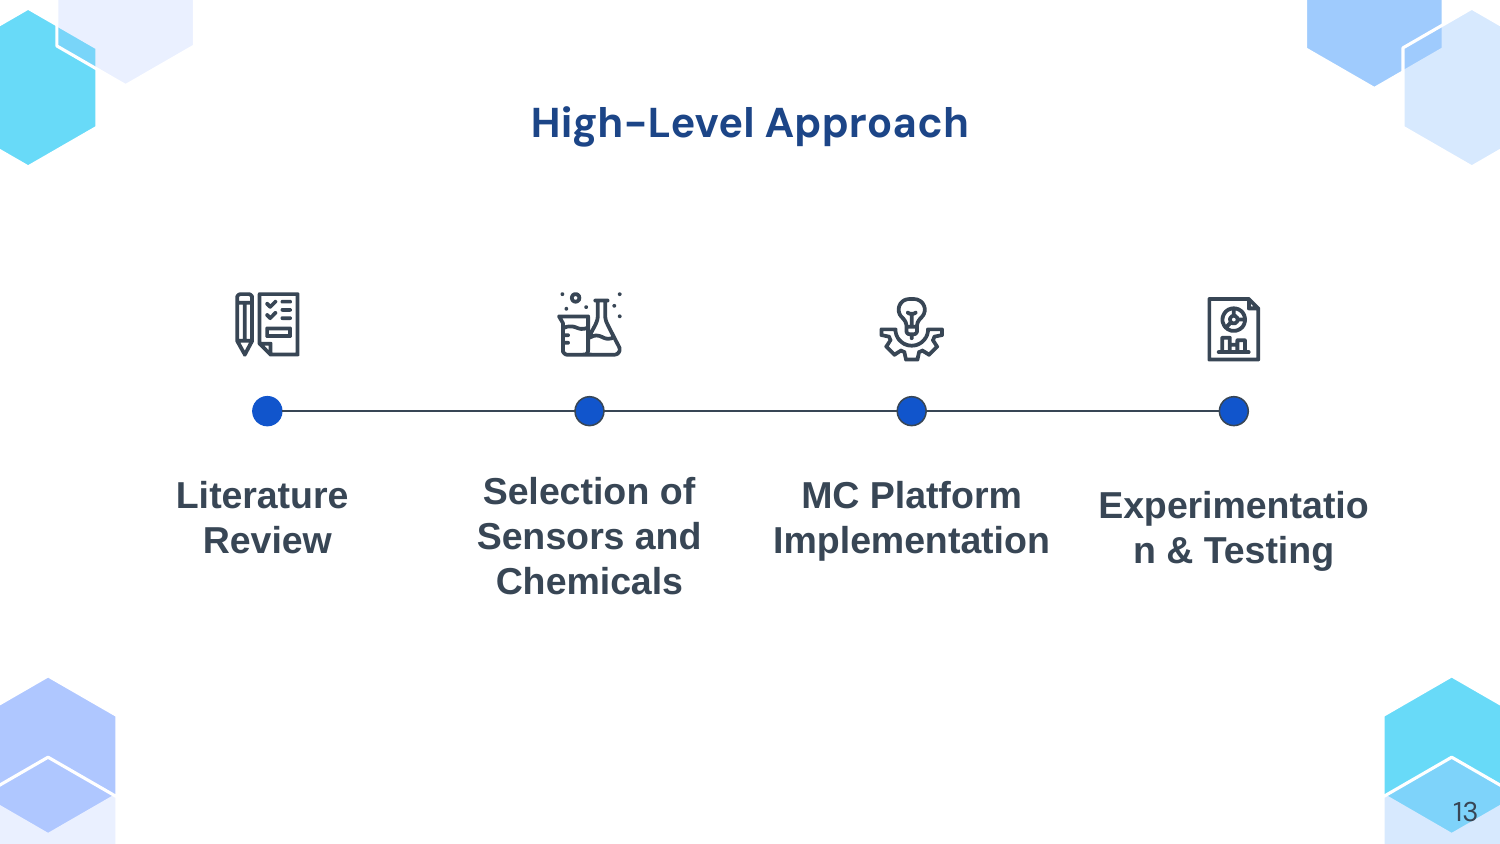

# High-Level Approach

Literature
Review
MC Platform Implementation
Experimentation & Testing
Selection of Sensors and Chemicals
13